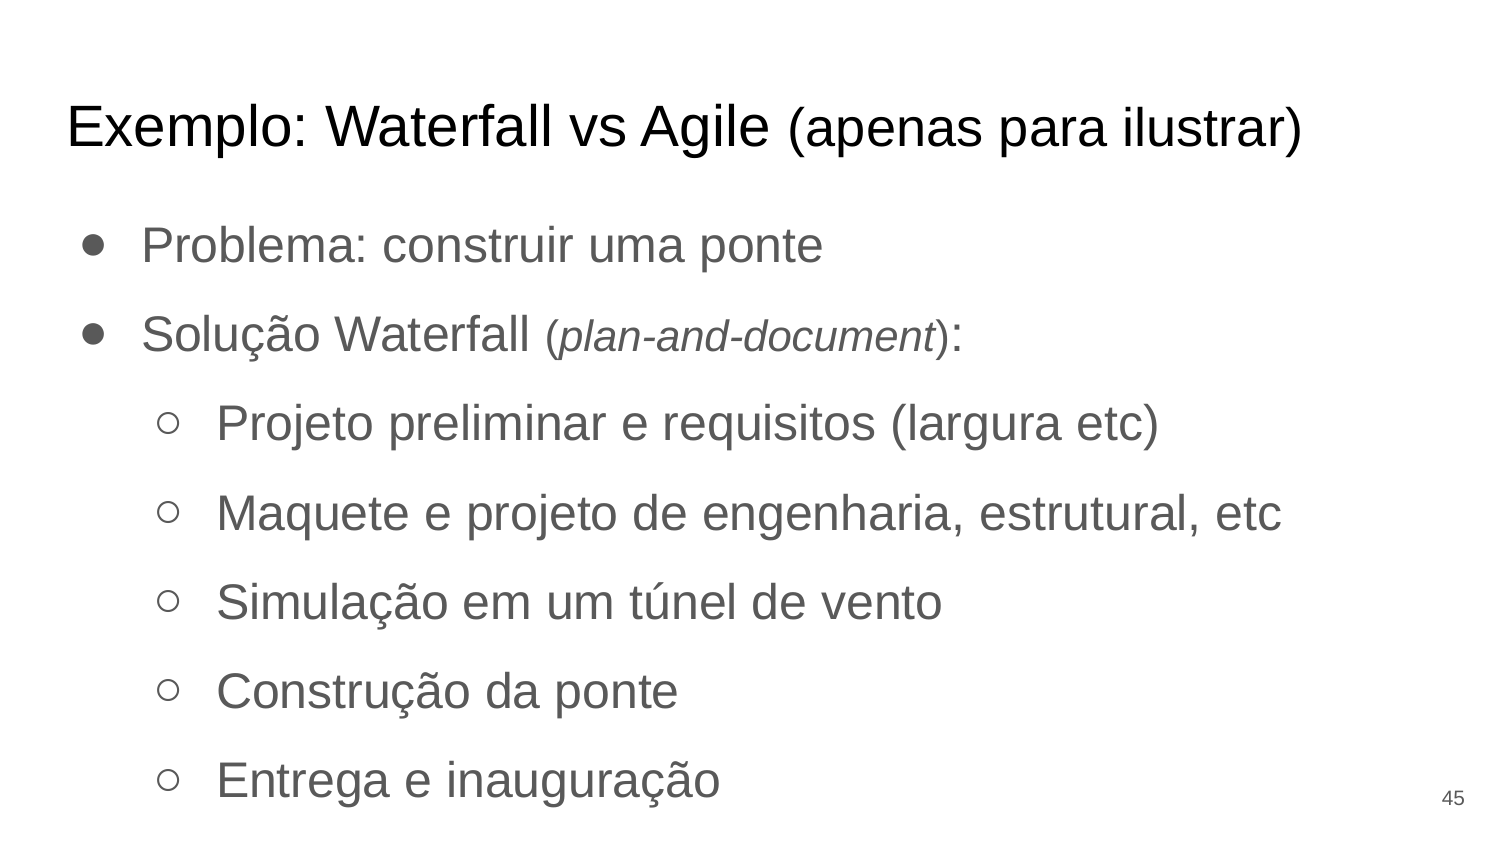

# Exemplo: Waterfall vs Agile (apenas para ilustrar)
Problema: construir uma ponte
Solução Waterfall (plan-and-document):
Projeto preliminar e requisitos (largura etc)
Maquete e projeto de engenharia, estrutural, etc
Simulação em um túnel de vento
Construção da ponte
Entrega e inauguração

45